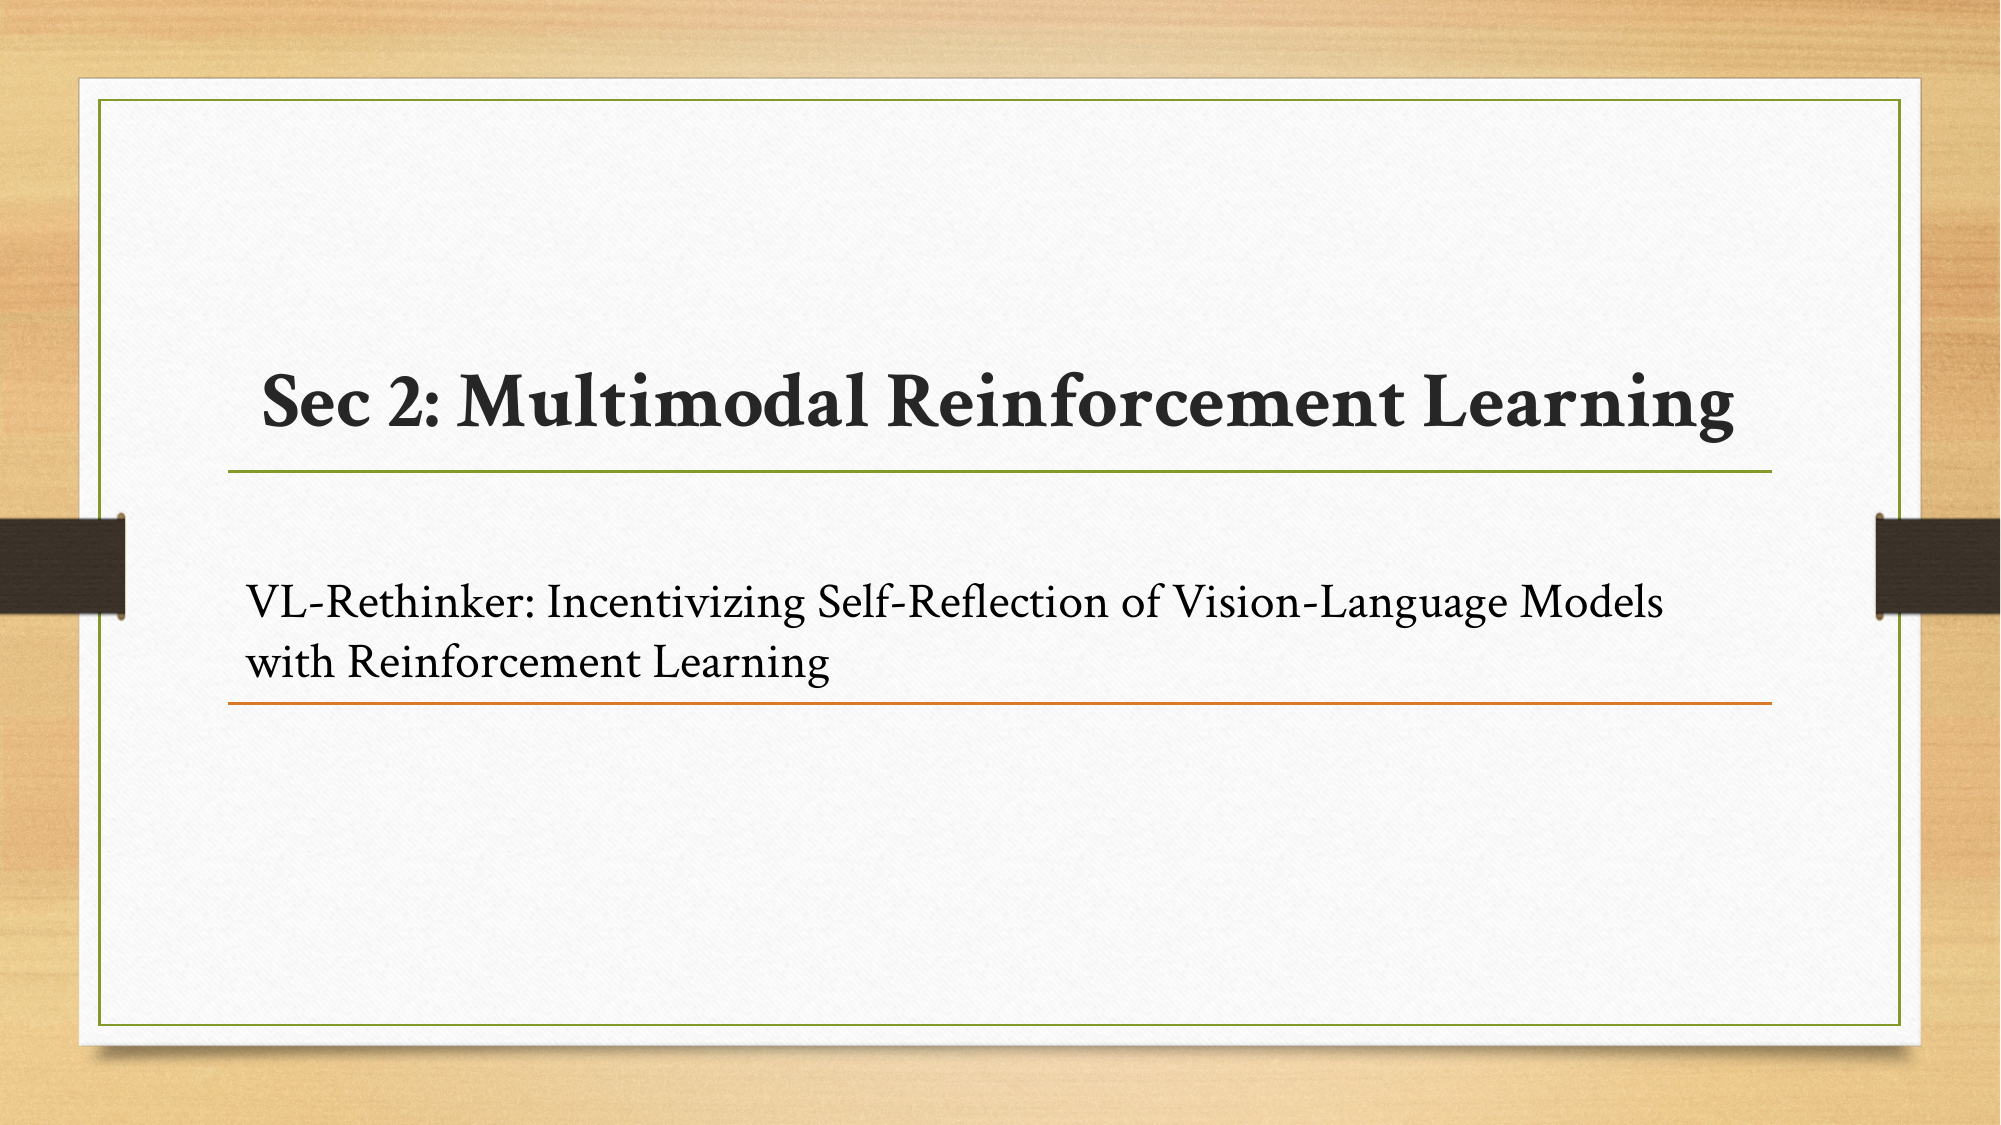

# Sec 2: Multimodal Reinforcement Learning
VL-Rethinker: Incentivizing Self-Reflection of Vision-Language Models with Reinforcement Learning